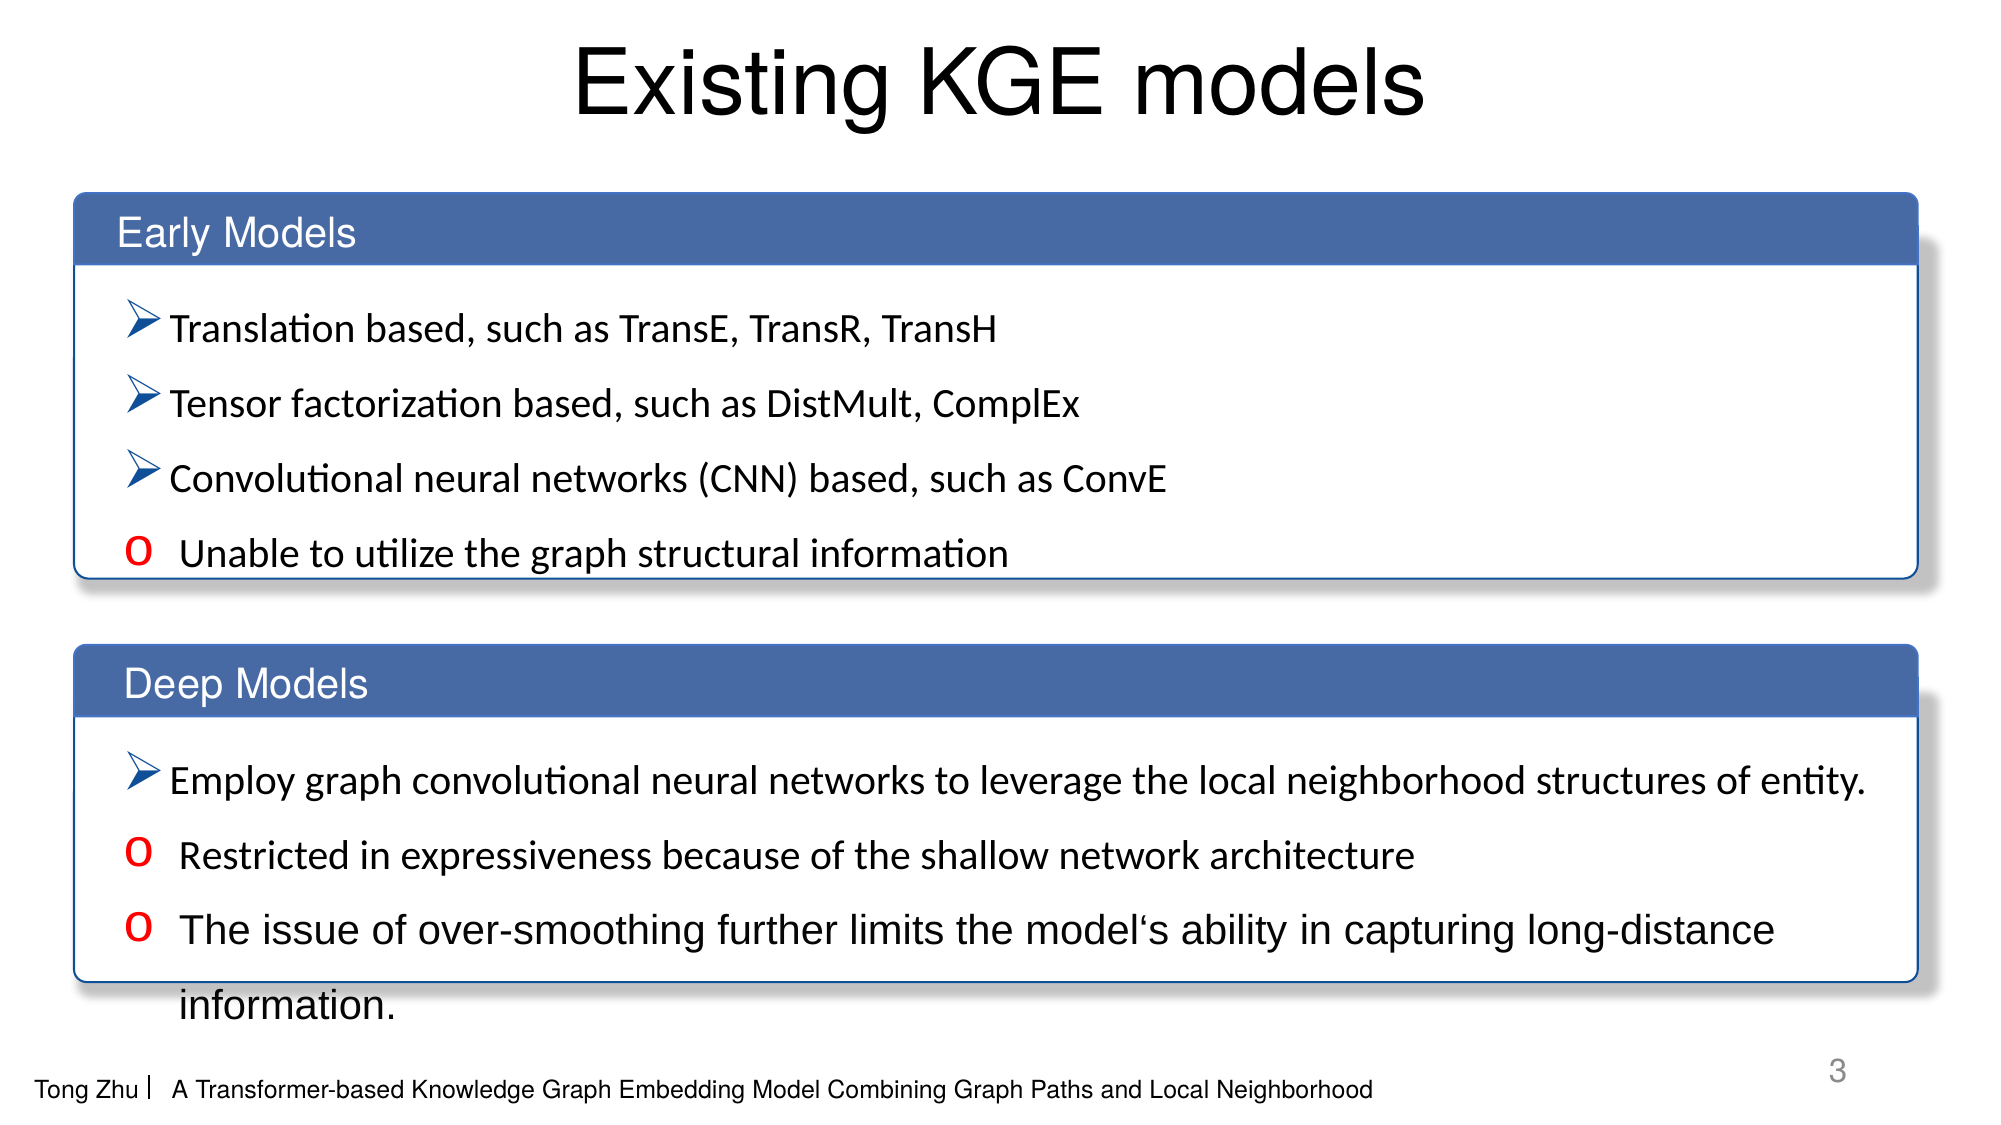

# Existing KGE models

Early Models

Translation based, such as TransE, TransR, TransH
Tensor factorization based, such as DistMult, ComplEx
Convolutional neural networks (CNN) based, such as ConvE
Unable to utilize the graph structural information

Deep Models

Employ graph convolutional neural networks to leverage the local neighborhood structures of entity.
Restricted in expressiveness because of the shallow network architecture
The issue of over-smoothing further limits the model‘s ability in capturing long-distance information.
3